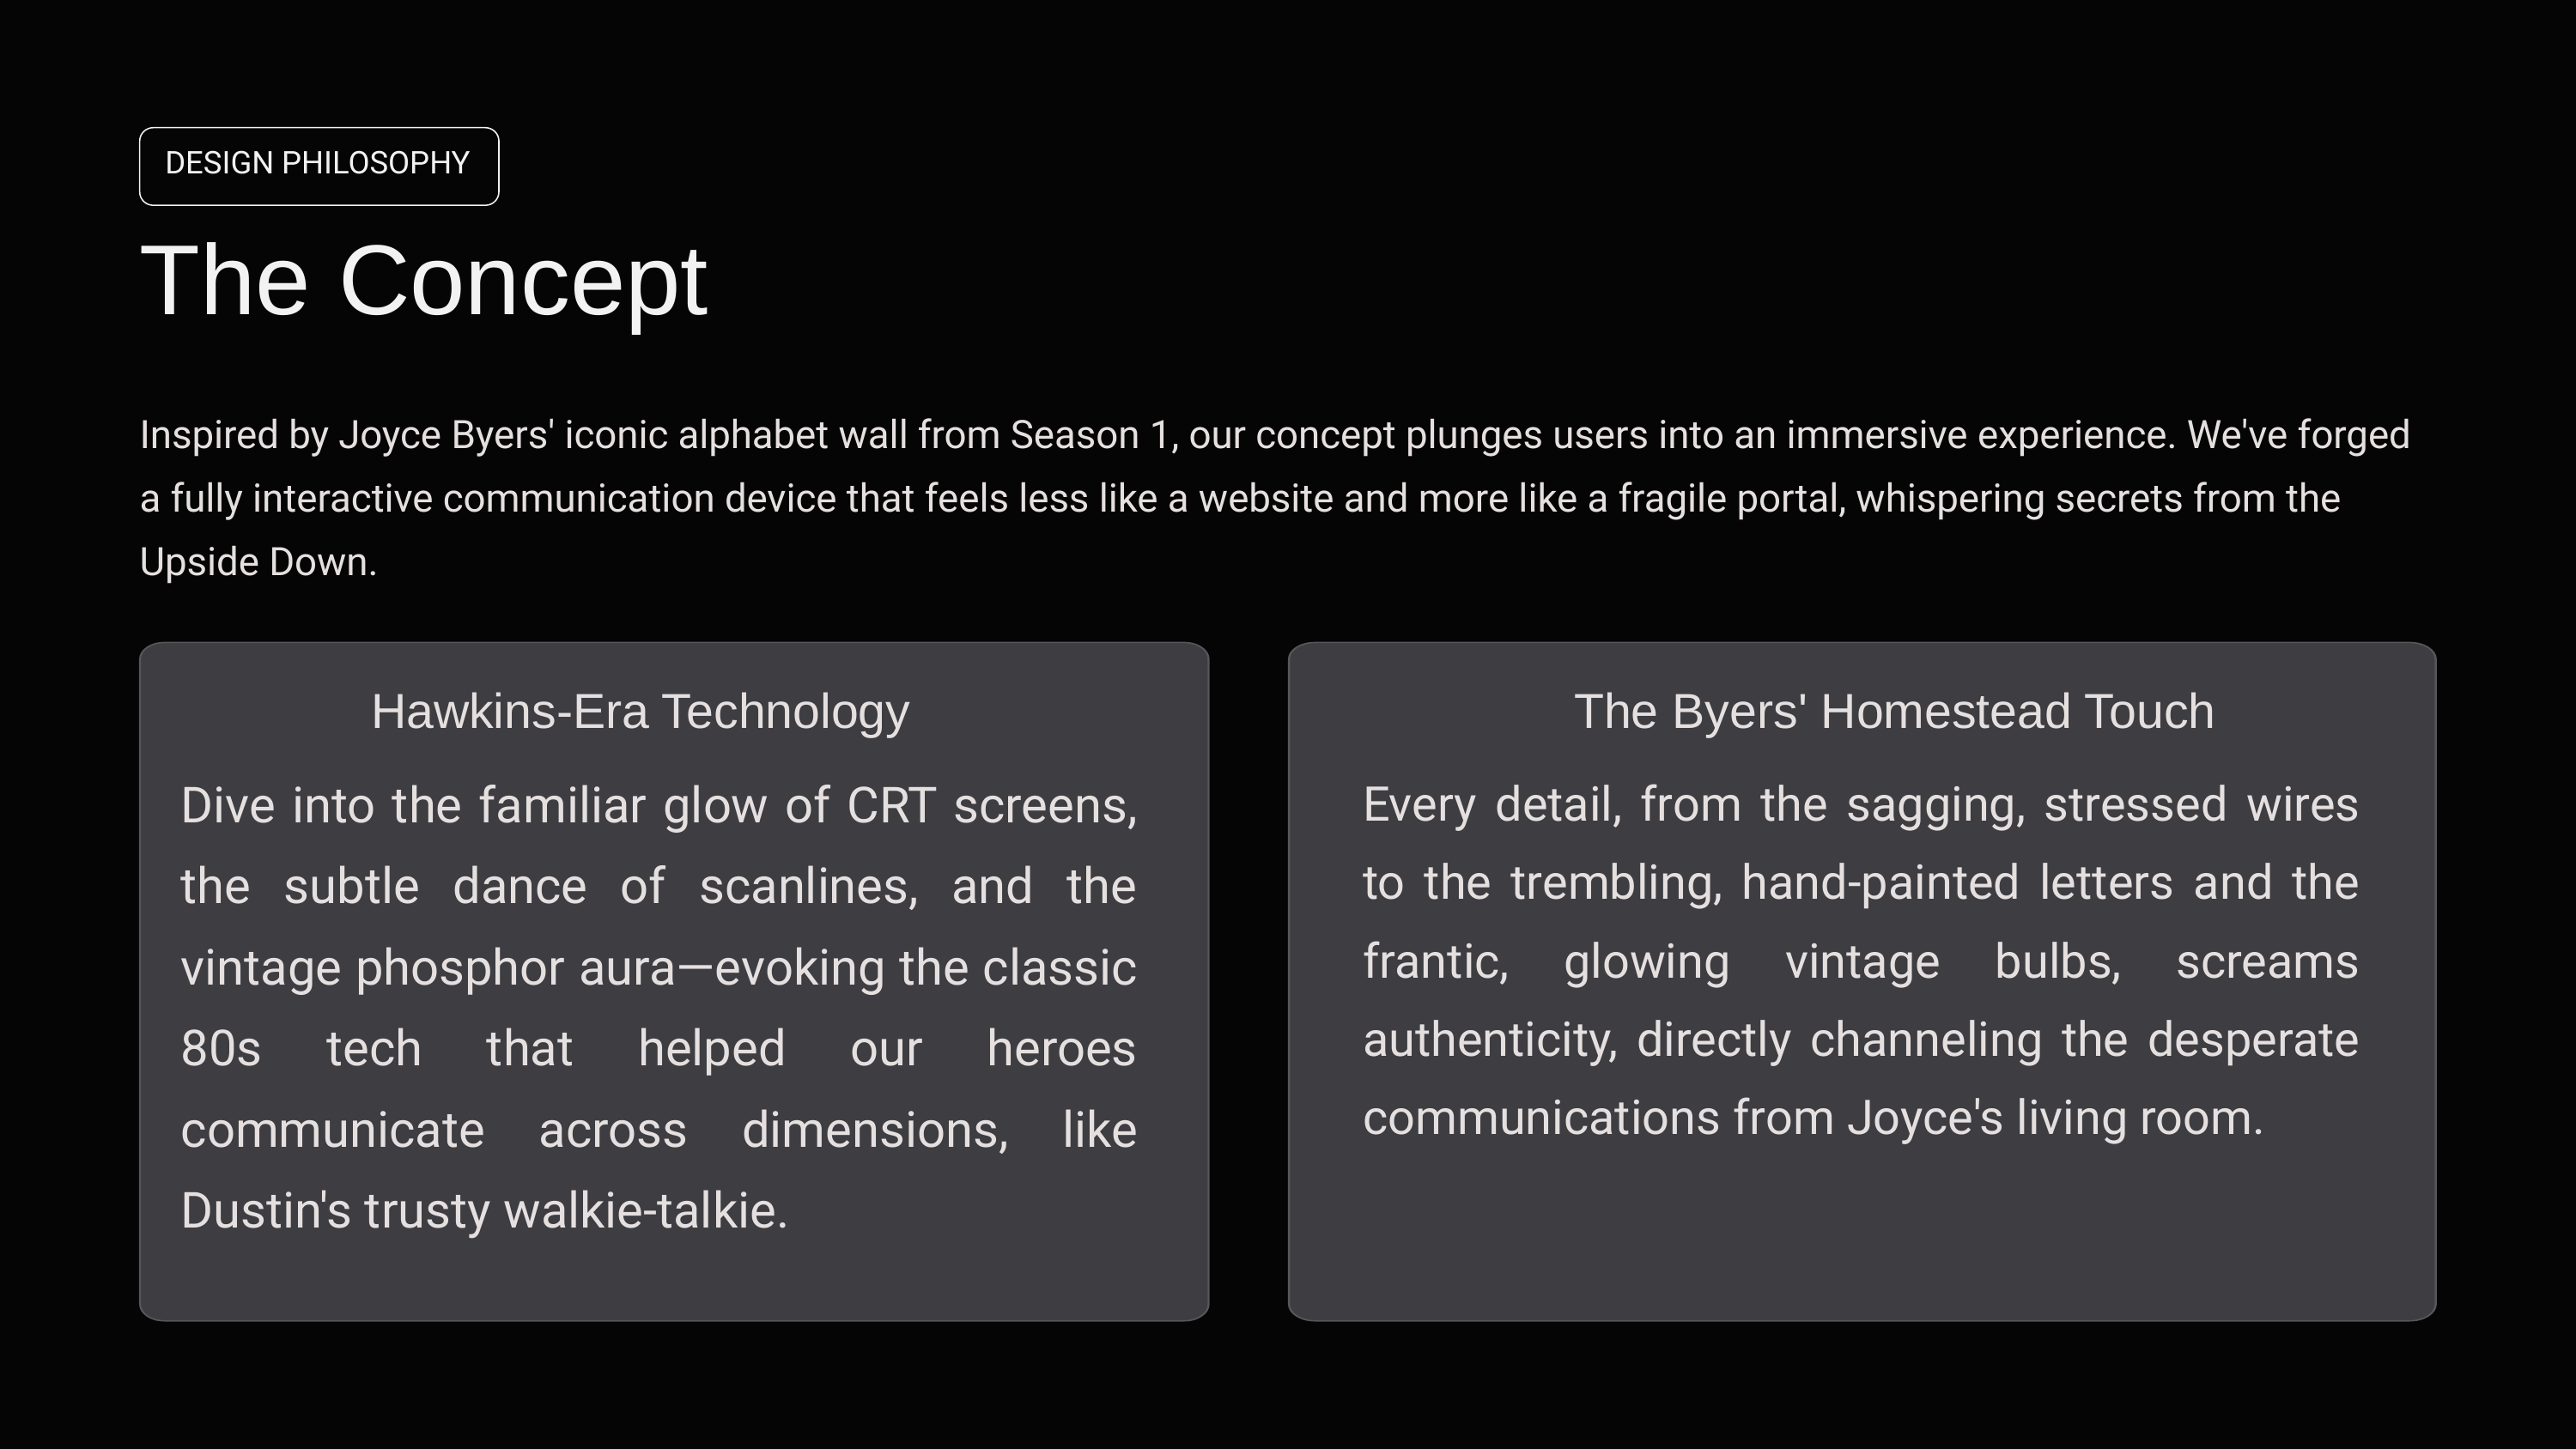

DESIGN PHILOSOPHY
The Concept
Inspired by Joyce Byers' iconic alphabet wall from Season 1, our concept plunges users into an immersive experience. We've forged a fully interactive communication device that feels less like a website and more like a fragile portal, whispering secrets from the Upside Down.

Hawkins-Era Technology
The Byers' Homestead Touch
Dive into the familiar glow of CRT screens, the subtle dance of scanlines, and the vintage phosphor aura—evoking the classic 80s tech that helped our heroes communicate across dimensions, like Dustin's trusty walkie-talkie.
Every detail, from the sagging, stressed wires to the trembling, hand-painted letters and the frantic, glowing vintage bulbs, screams authenticity, directly channeling the desperate communications from Joyce's living room.